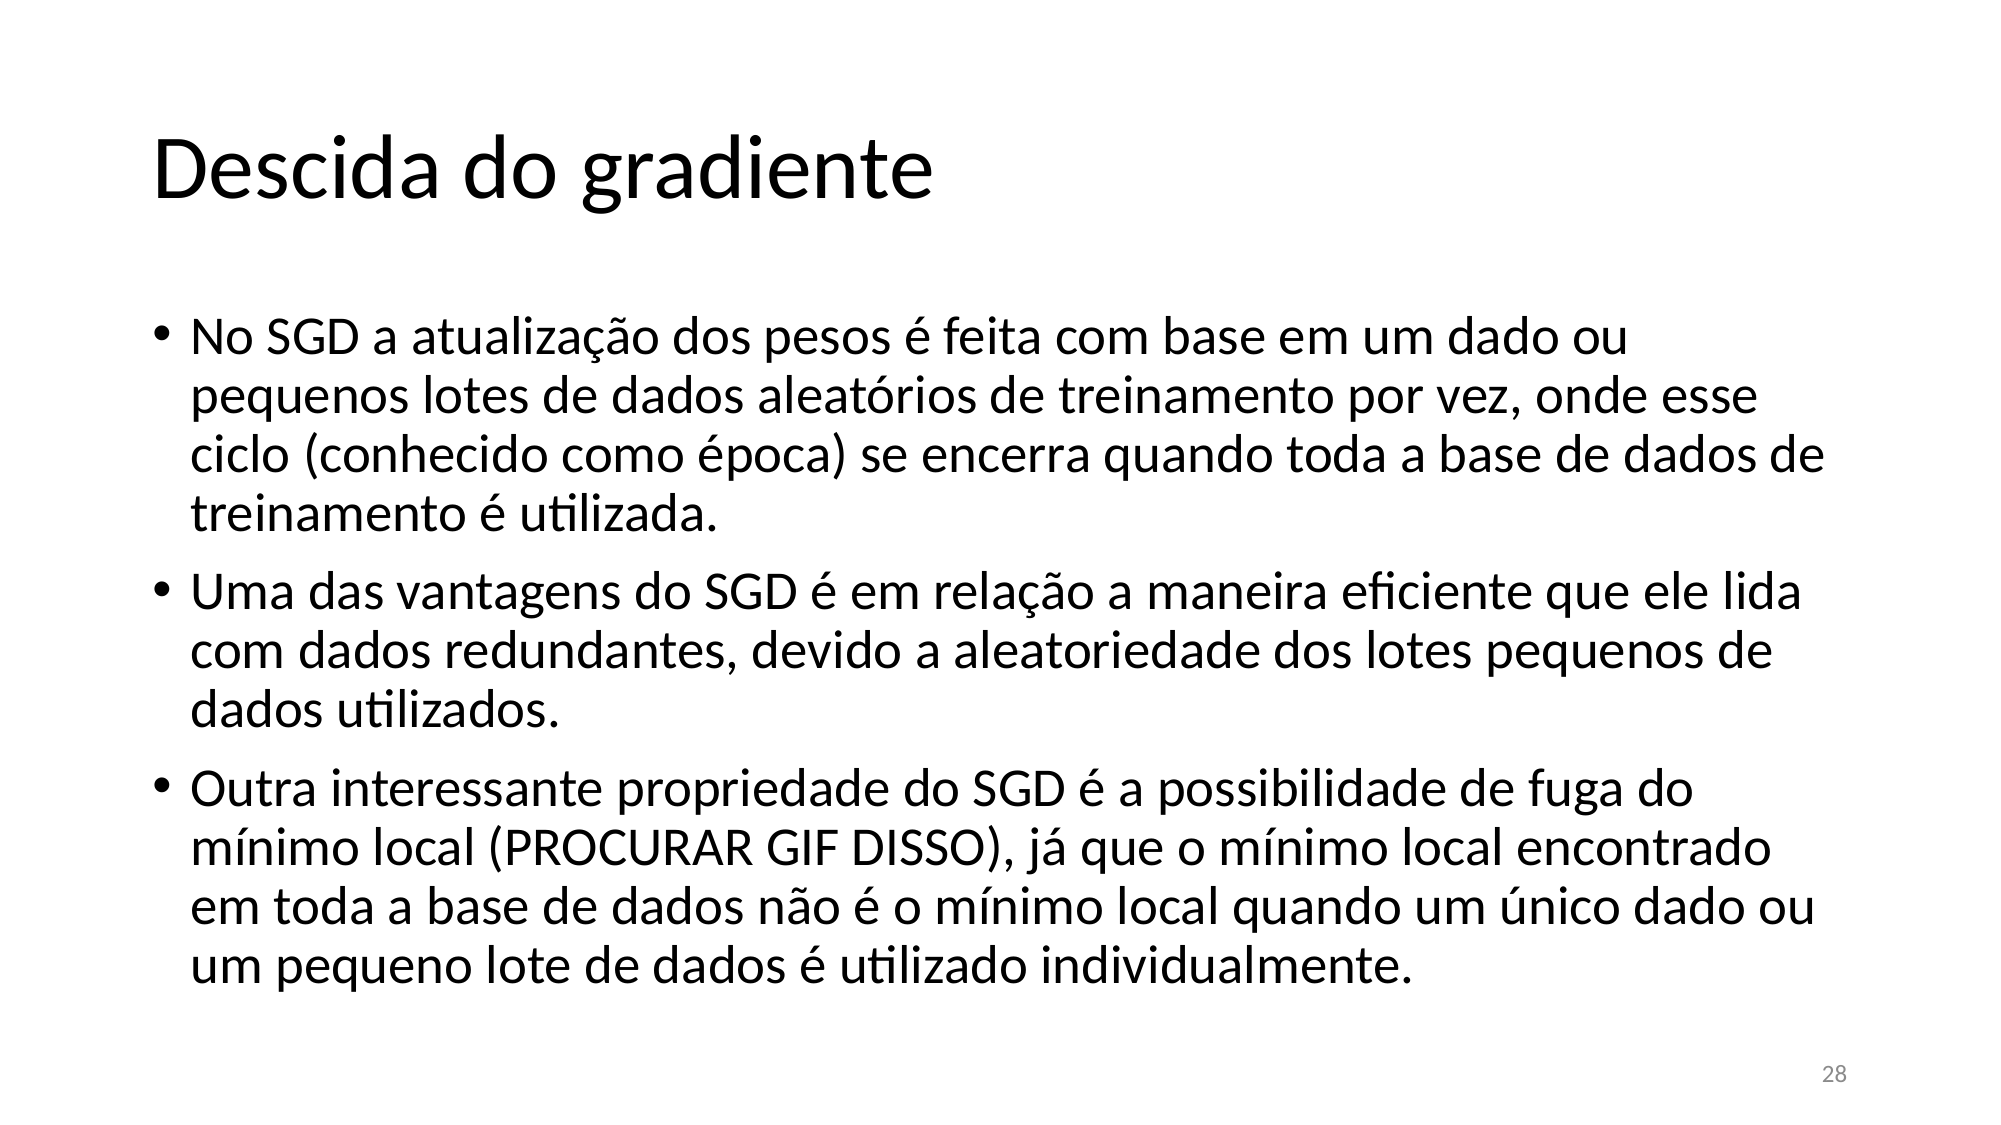

# Descida do gradiente
No SGD a atualização dos pesos é feita com base em um dado ou pequenos lotes de dados aleatórios de treinamento por vez, onde esse ciclo (conhecido como época) se encerra quando toda a base de dados de treinamento é utilizada.
Uma das vantagens do SGD é em relação a maneira eficiente que ele lida com dados redundantes, devido a aleatoriedade dos lotes pequenos de dados utilizados.
Outra interessante propriedade do SGD é a possibilidade de fuga do mínimo local (PROCURAR GIF DISSO), já que o mínimo local encontrado em toda a base de dados não é o mínimo local quando um único dado ou um pequeno lote de dados é utilizado individualmente.
28